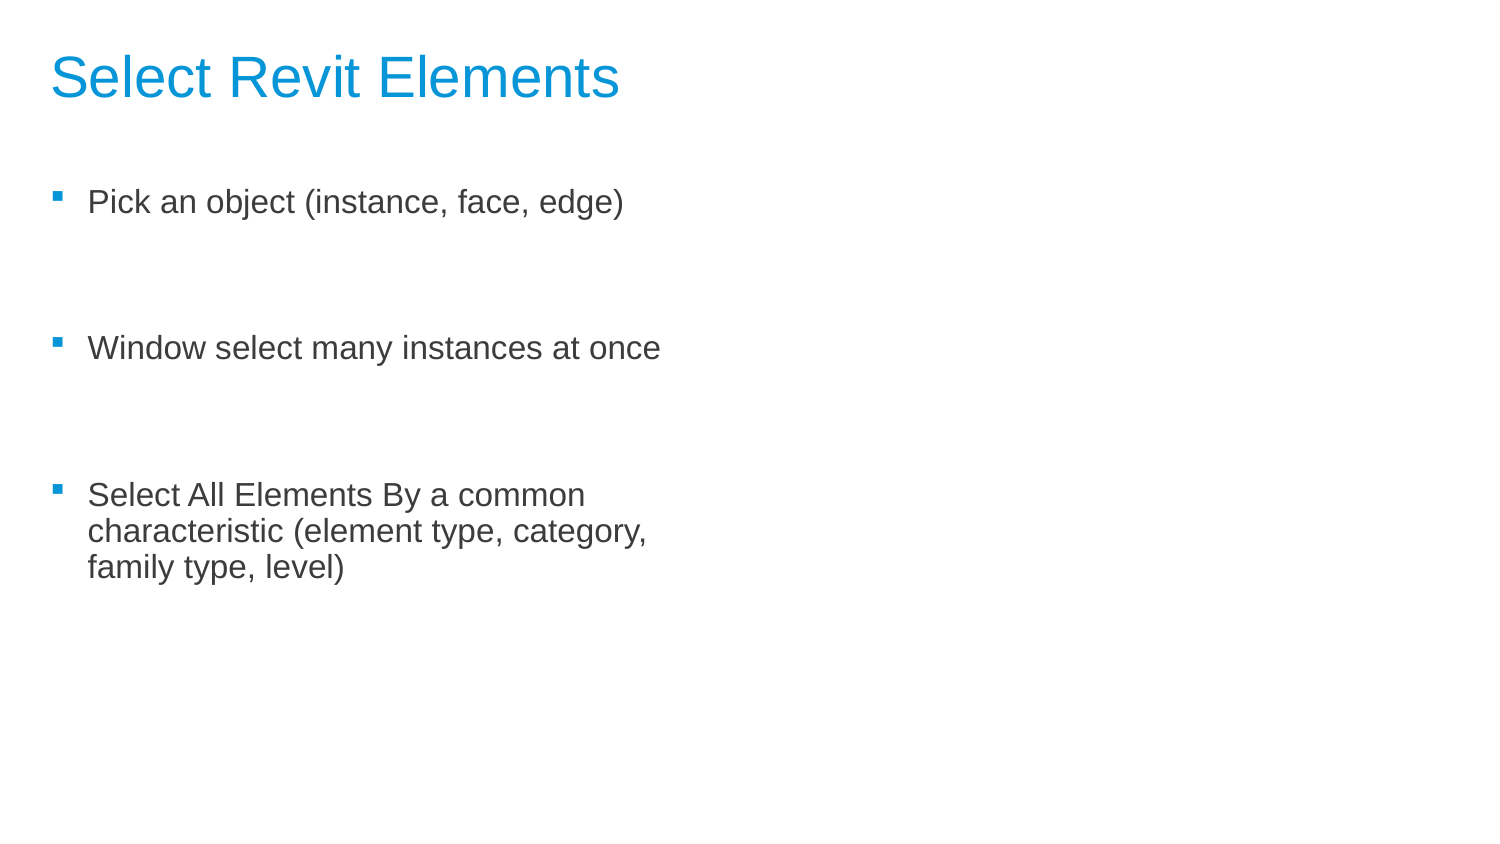

# Select Revit Elements

Pick an object (instance, face, edge)

Window select many instances at once

Select All Elements By a common characteristic (element type, category, family type, level)